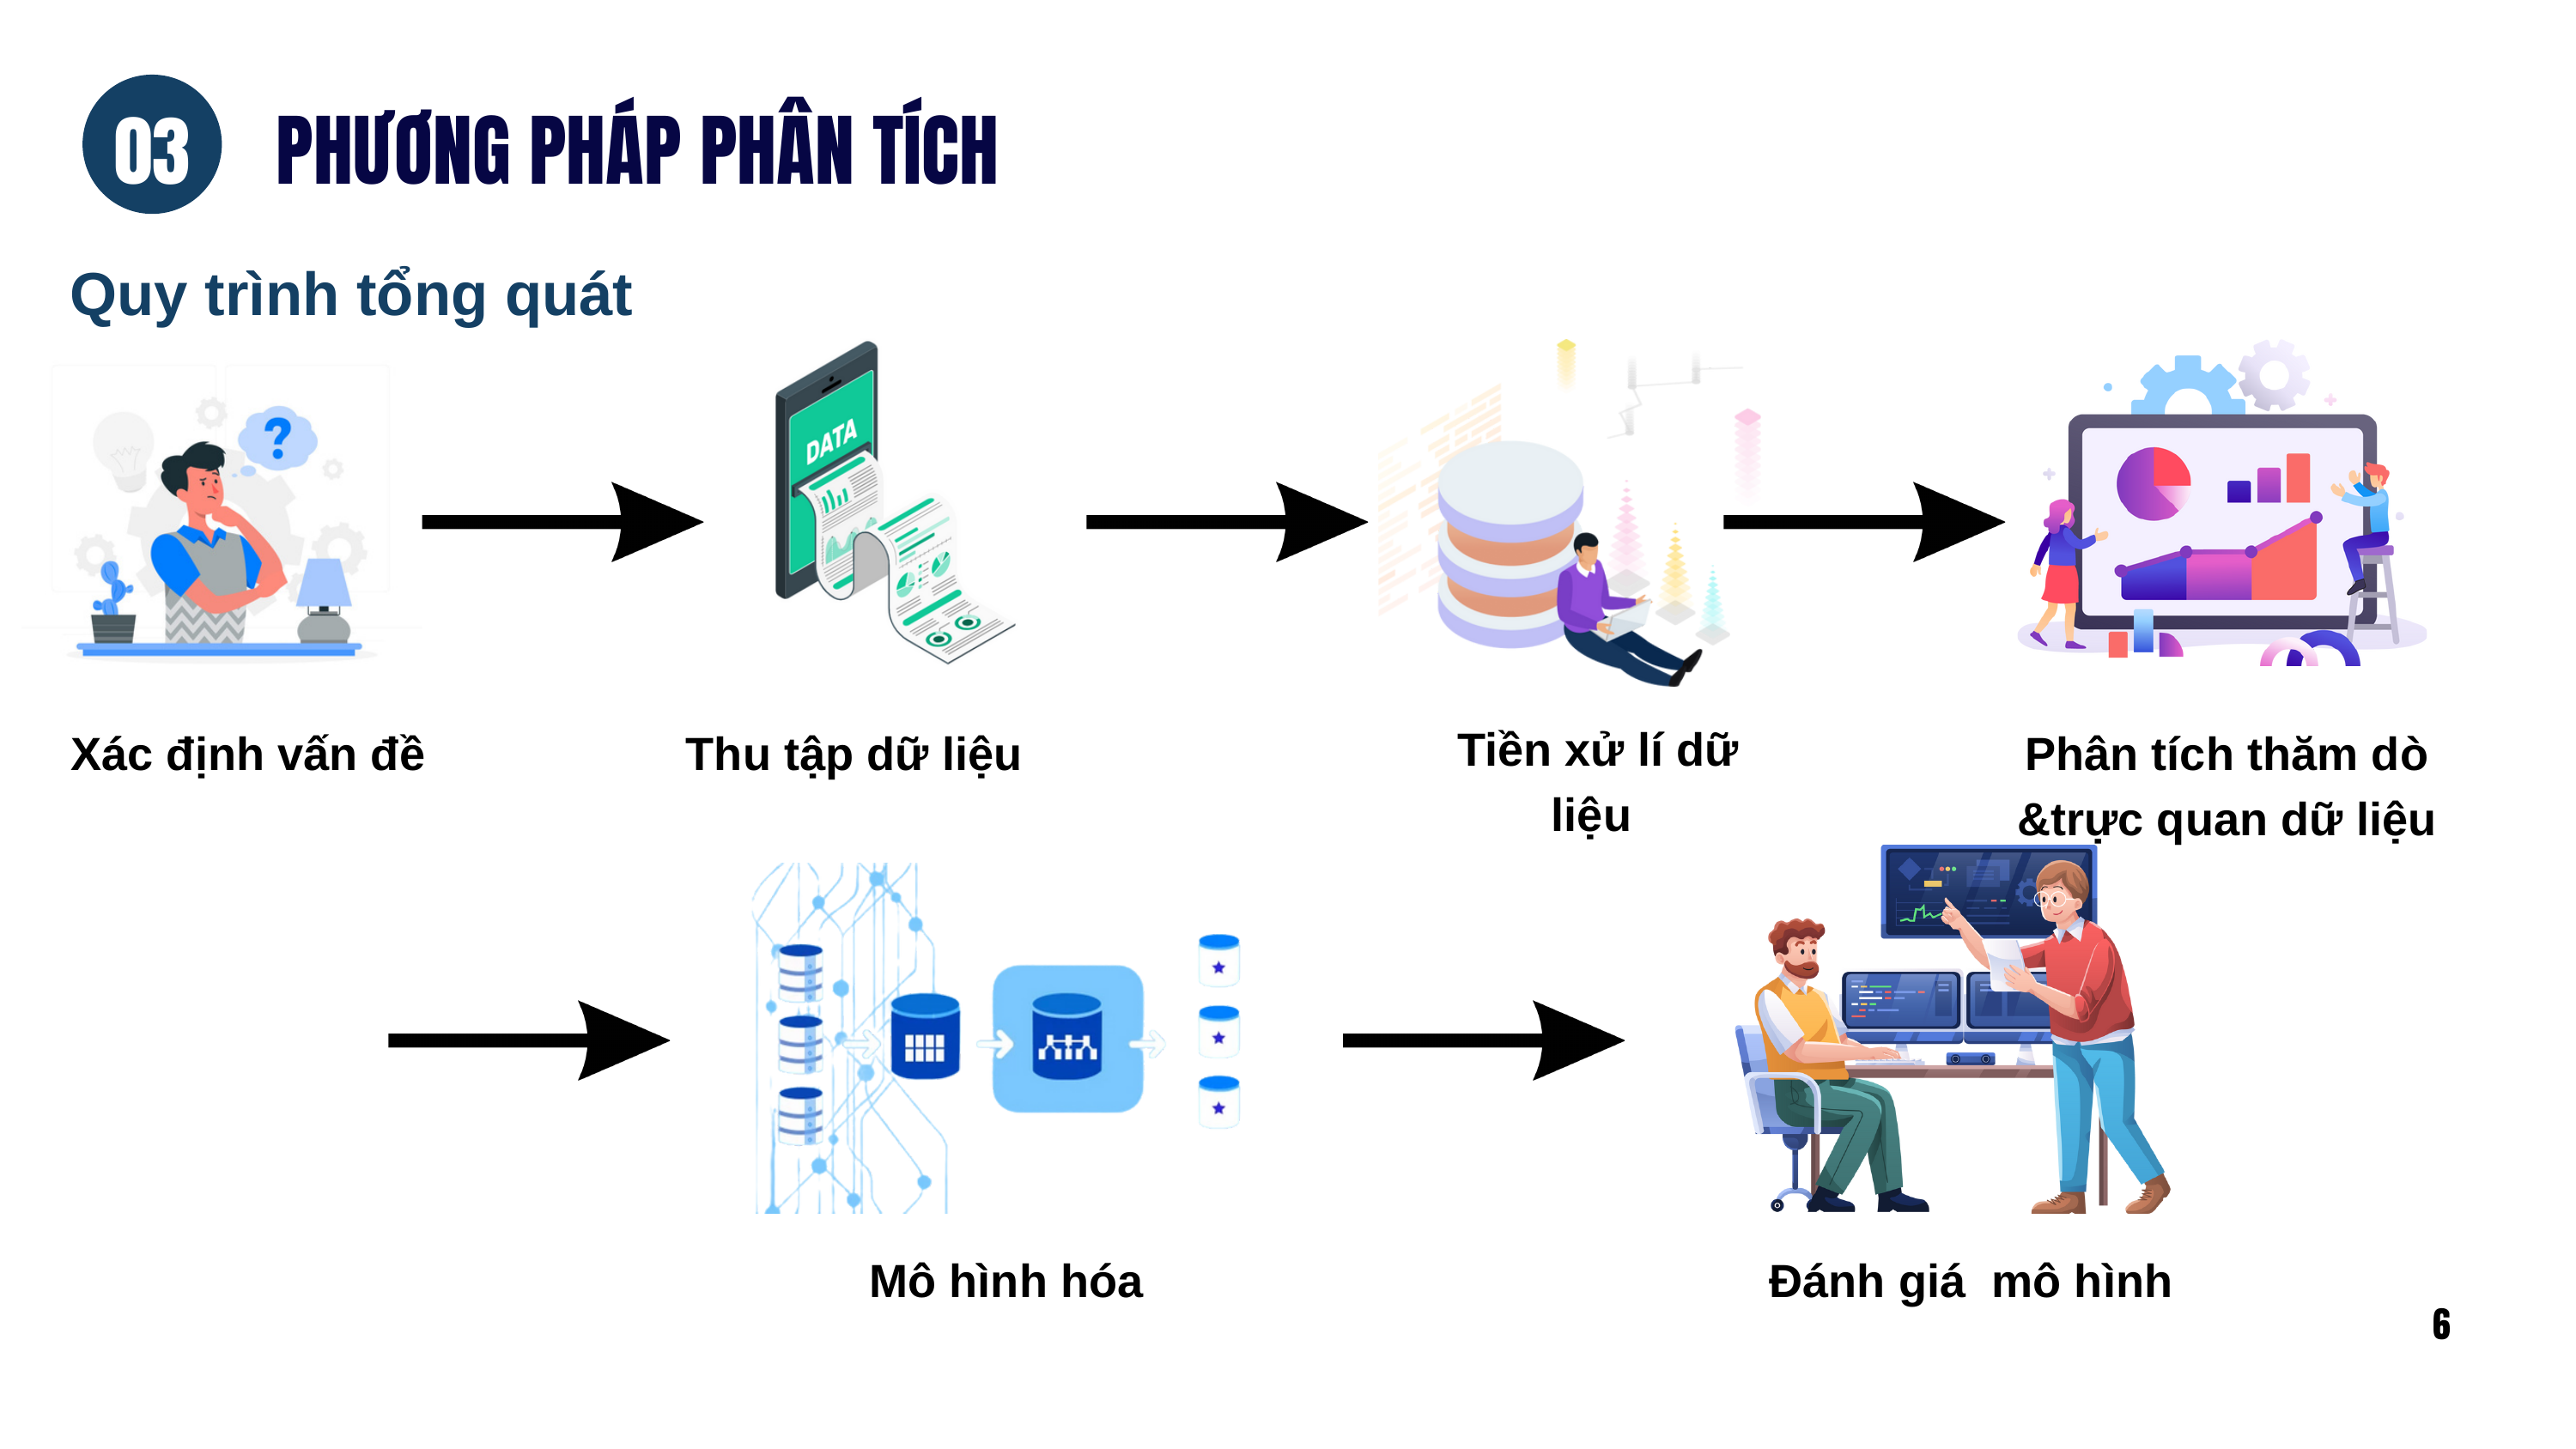

PHƯƠNG PHÁP PHÂN TÍCH
03
Quy trình tổng quát

Tiền xử lí dữ liệu
Xác định vấn đề
Thu tập dữ liệu
Phân tích thăm dò
&trực quan dữ liệu

Mô hình hóa
Đánh giá  mô hình
6